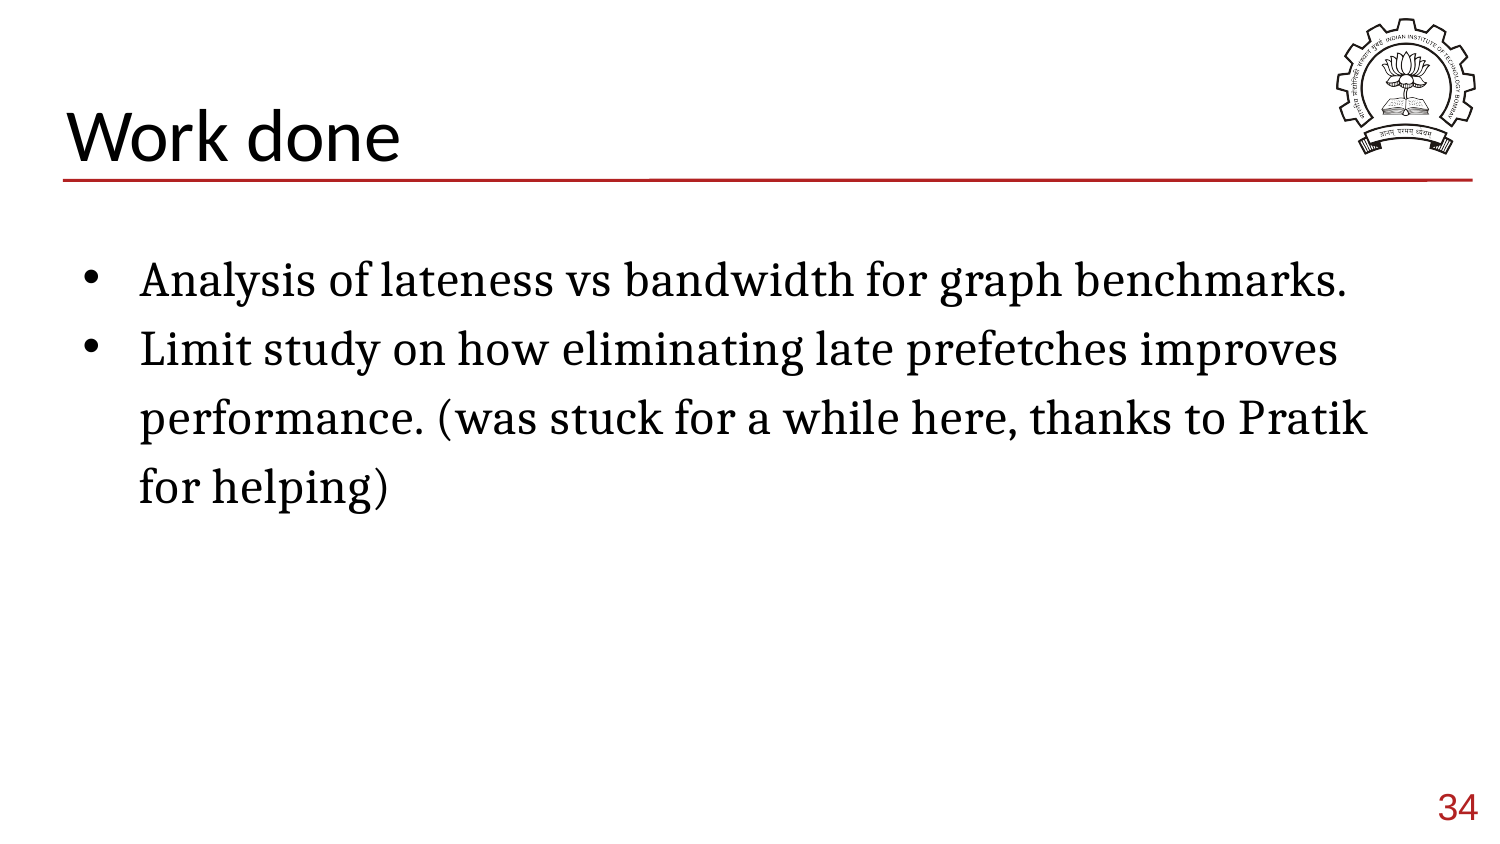

# Work done
Analysis of lateness vs bandwidth for graph benchmarks.
Limit study on how eliminating late prefetches improves performance. (was stuck for a while here, thanks to Pratik for helping)

34